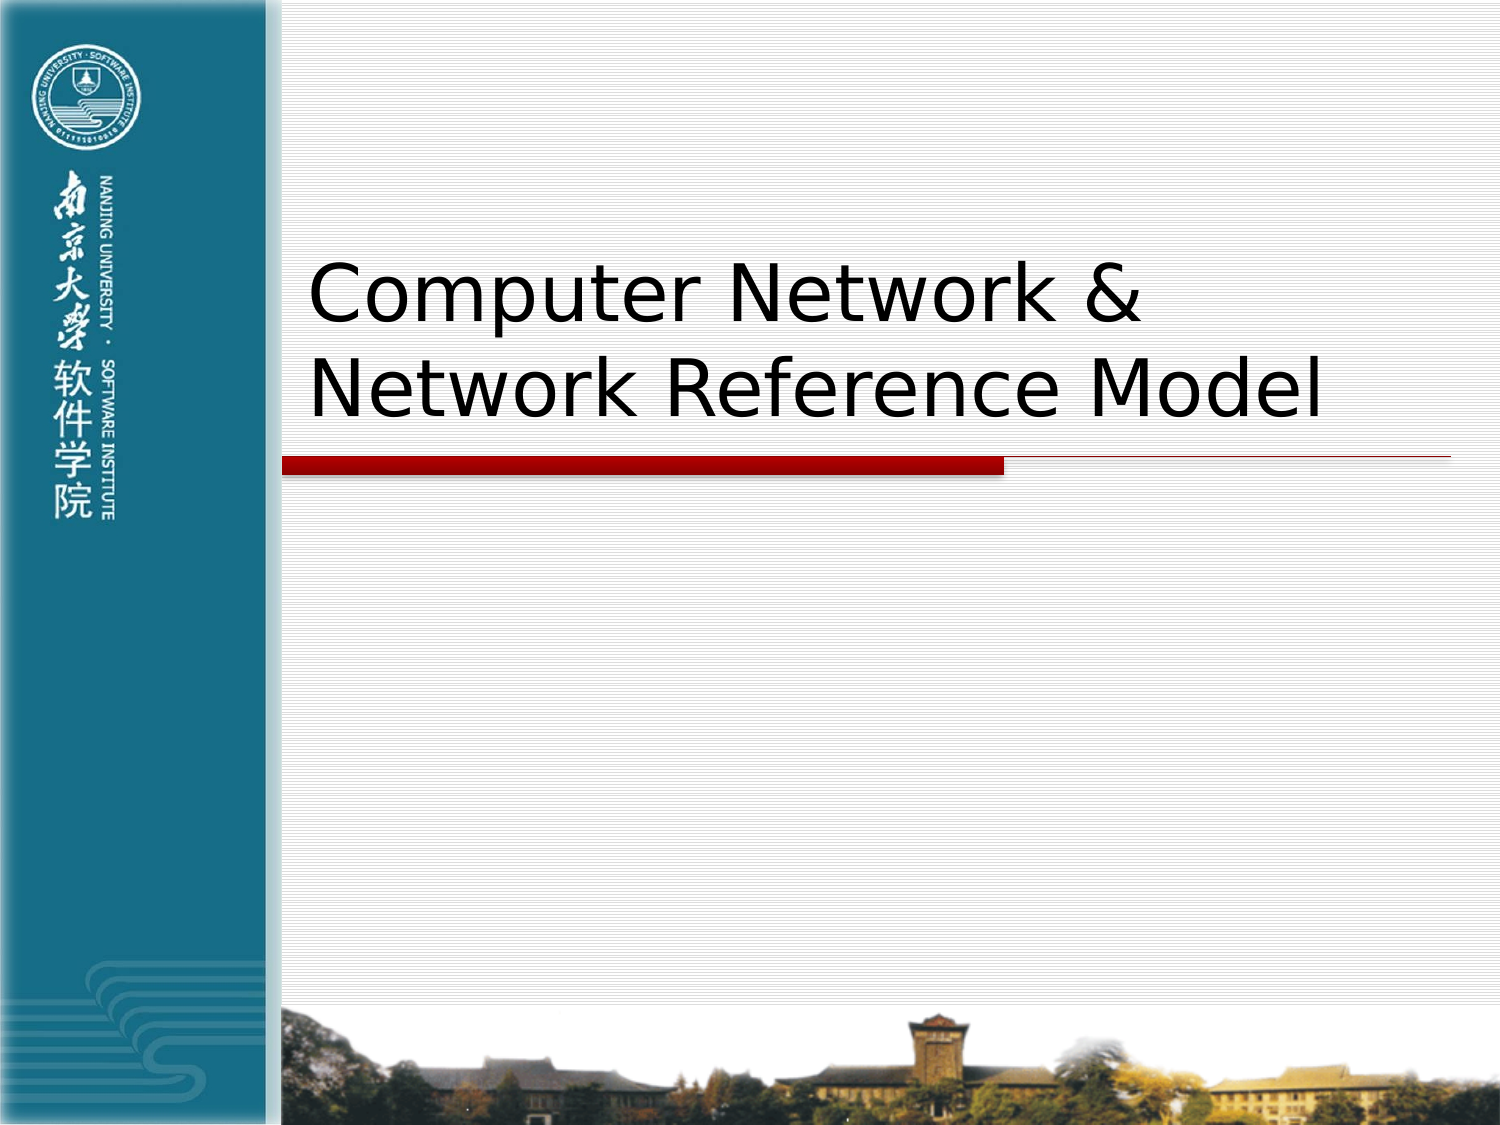

# Computer Network & Network Reference Model